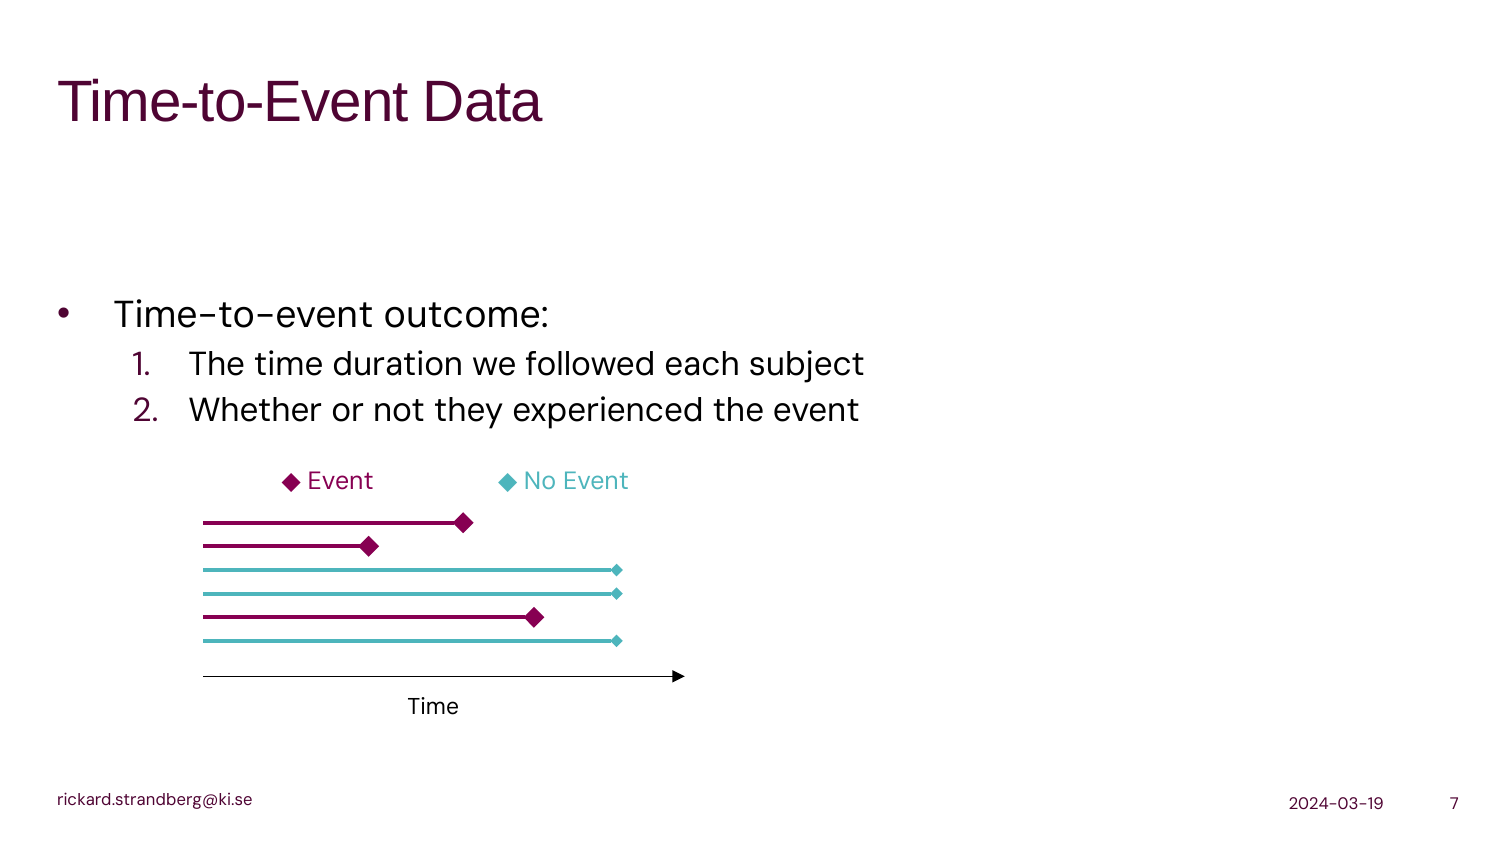

# Time-to-Event Data

Time-to-event outcome:
The time duration we followed each subject
Whether or not they experienced the event

◆ Event
◆ No Event
Time
2024-03-19
7
rickard.strandberg@ki.se